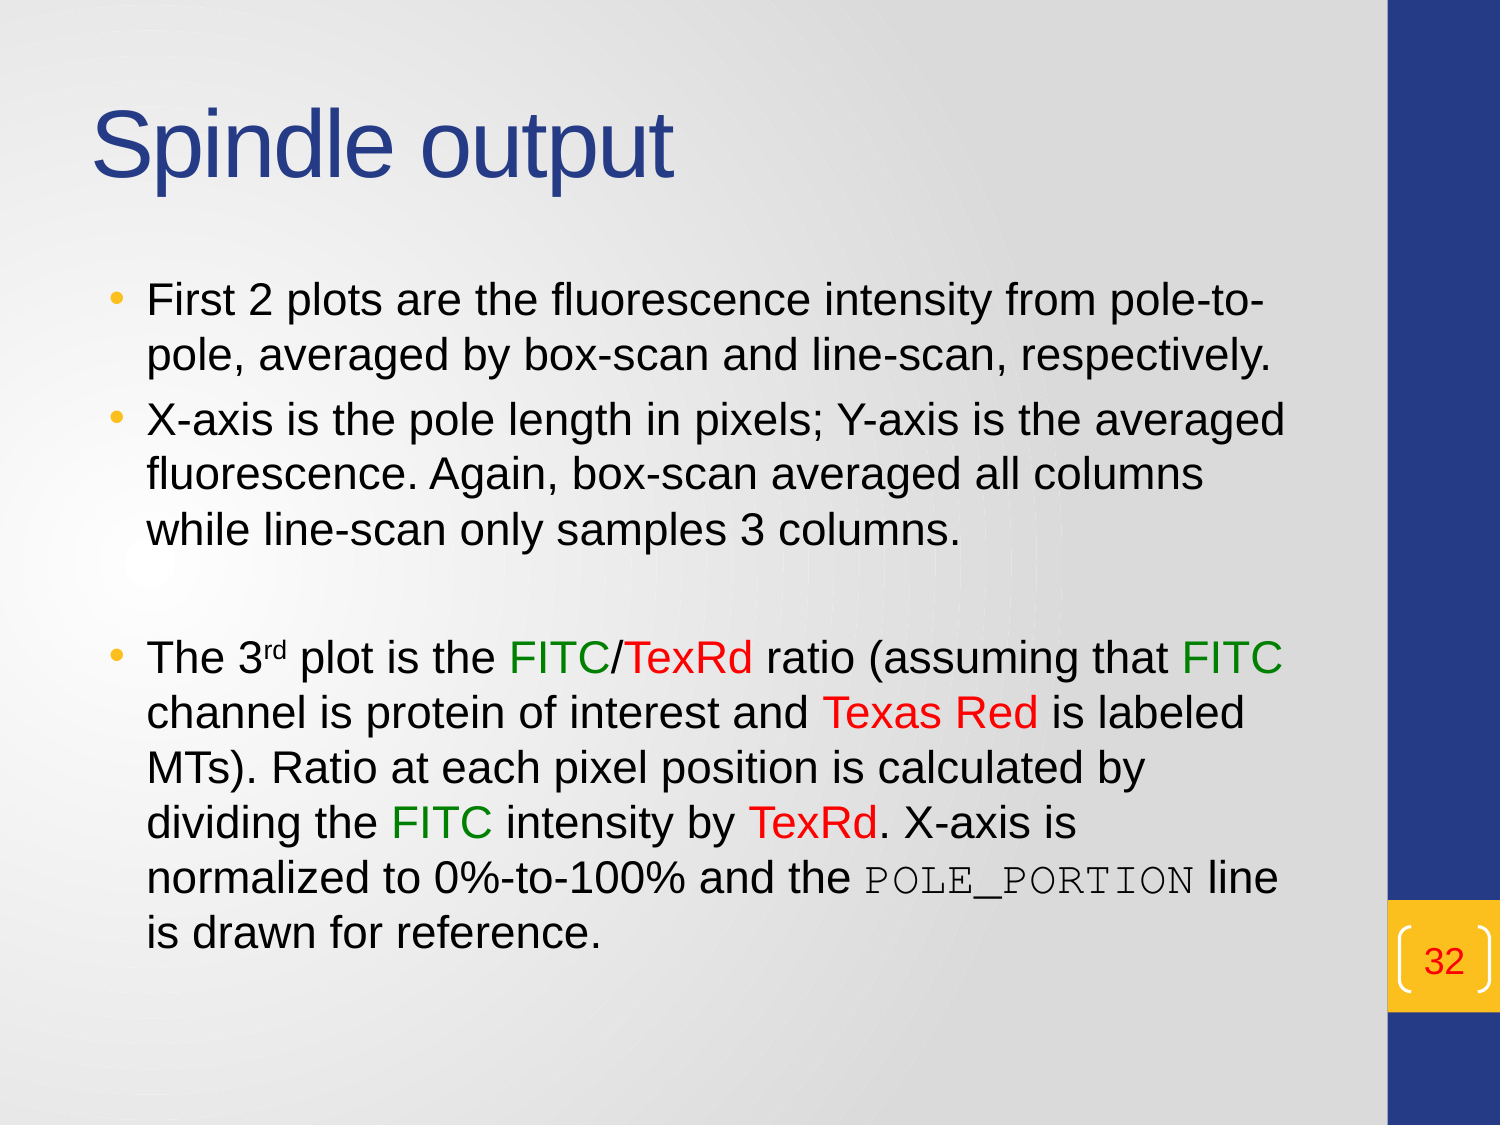

# Spindle output
First 2 plots are the fluorescence intensity from pole-to-pole, averaged by box-scan and line-scan, respectively.
X-axis is the pole length in pixels; Y-axis is the averaged fluorescence. Again, box-scan averaged all columns while line-scan only samples 3 columns.

The 3rd plot is the FITC/TexRd ratio (assuming that FITC channel is protein of interest and Texas Red is labeled MTs). Ratio at each pixel position is calculated by dividing the FITC intensity by TexRd. X-axis is normalized to 0%-to-100% and the POLE_PORTION line is drawn for reference.
32